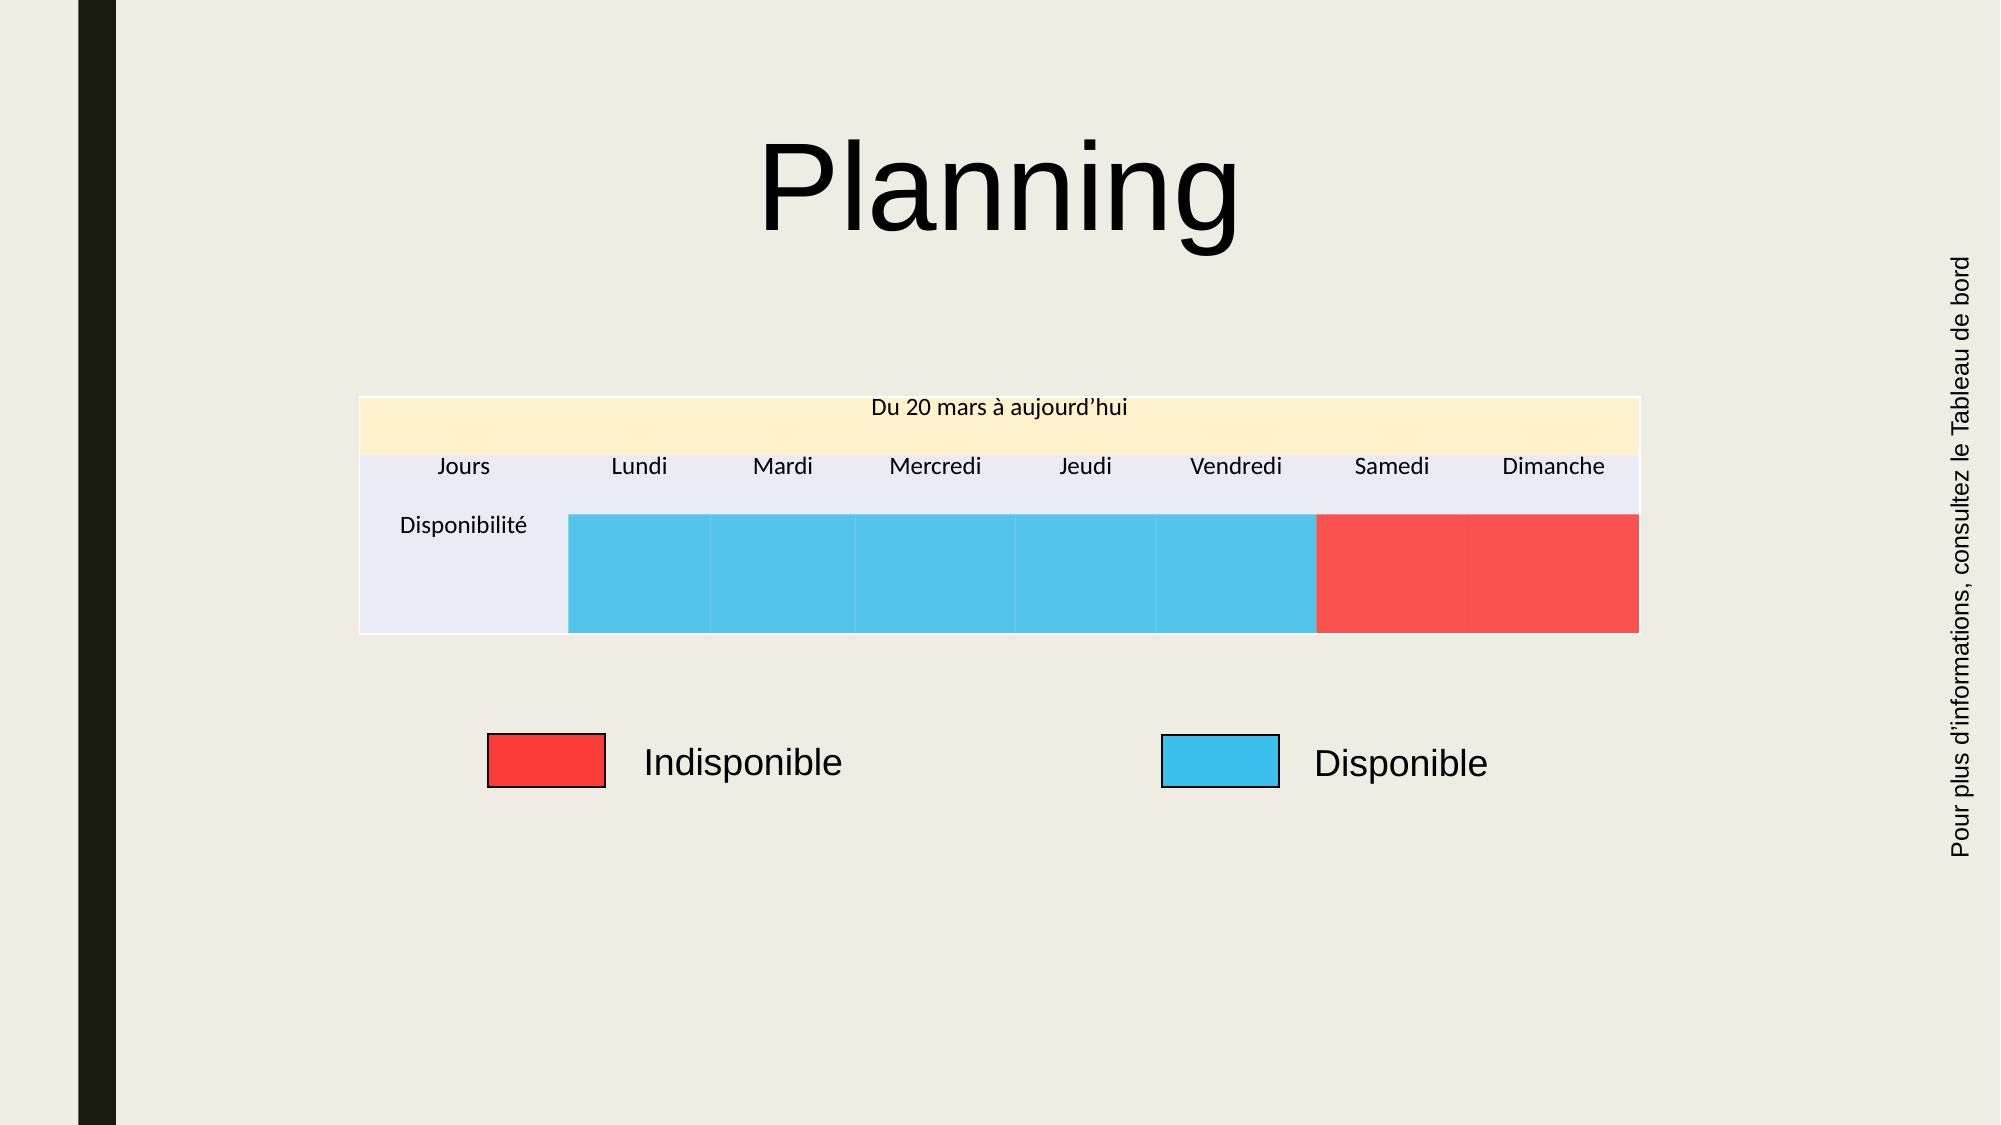

Planning
Pour plus d’informations, consultez le Tableau de bord
| Du 20 mars à aujourd’hui |  |  |  |  |  |  |  |
| --- | --- | --- | --- | --- | --- | --- | --- |
| Jours | Lundi | Mardi | Mercredi | Jeudi | Vendredi | Samedi | Dimanche |
| Disponibilité |  |  |  |  |  |  |  |
Indisponible
Disponible